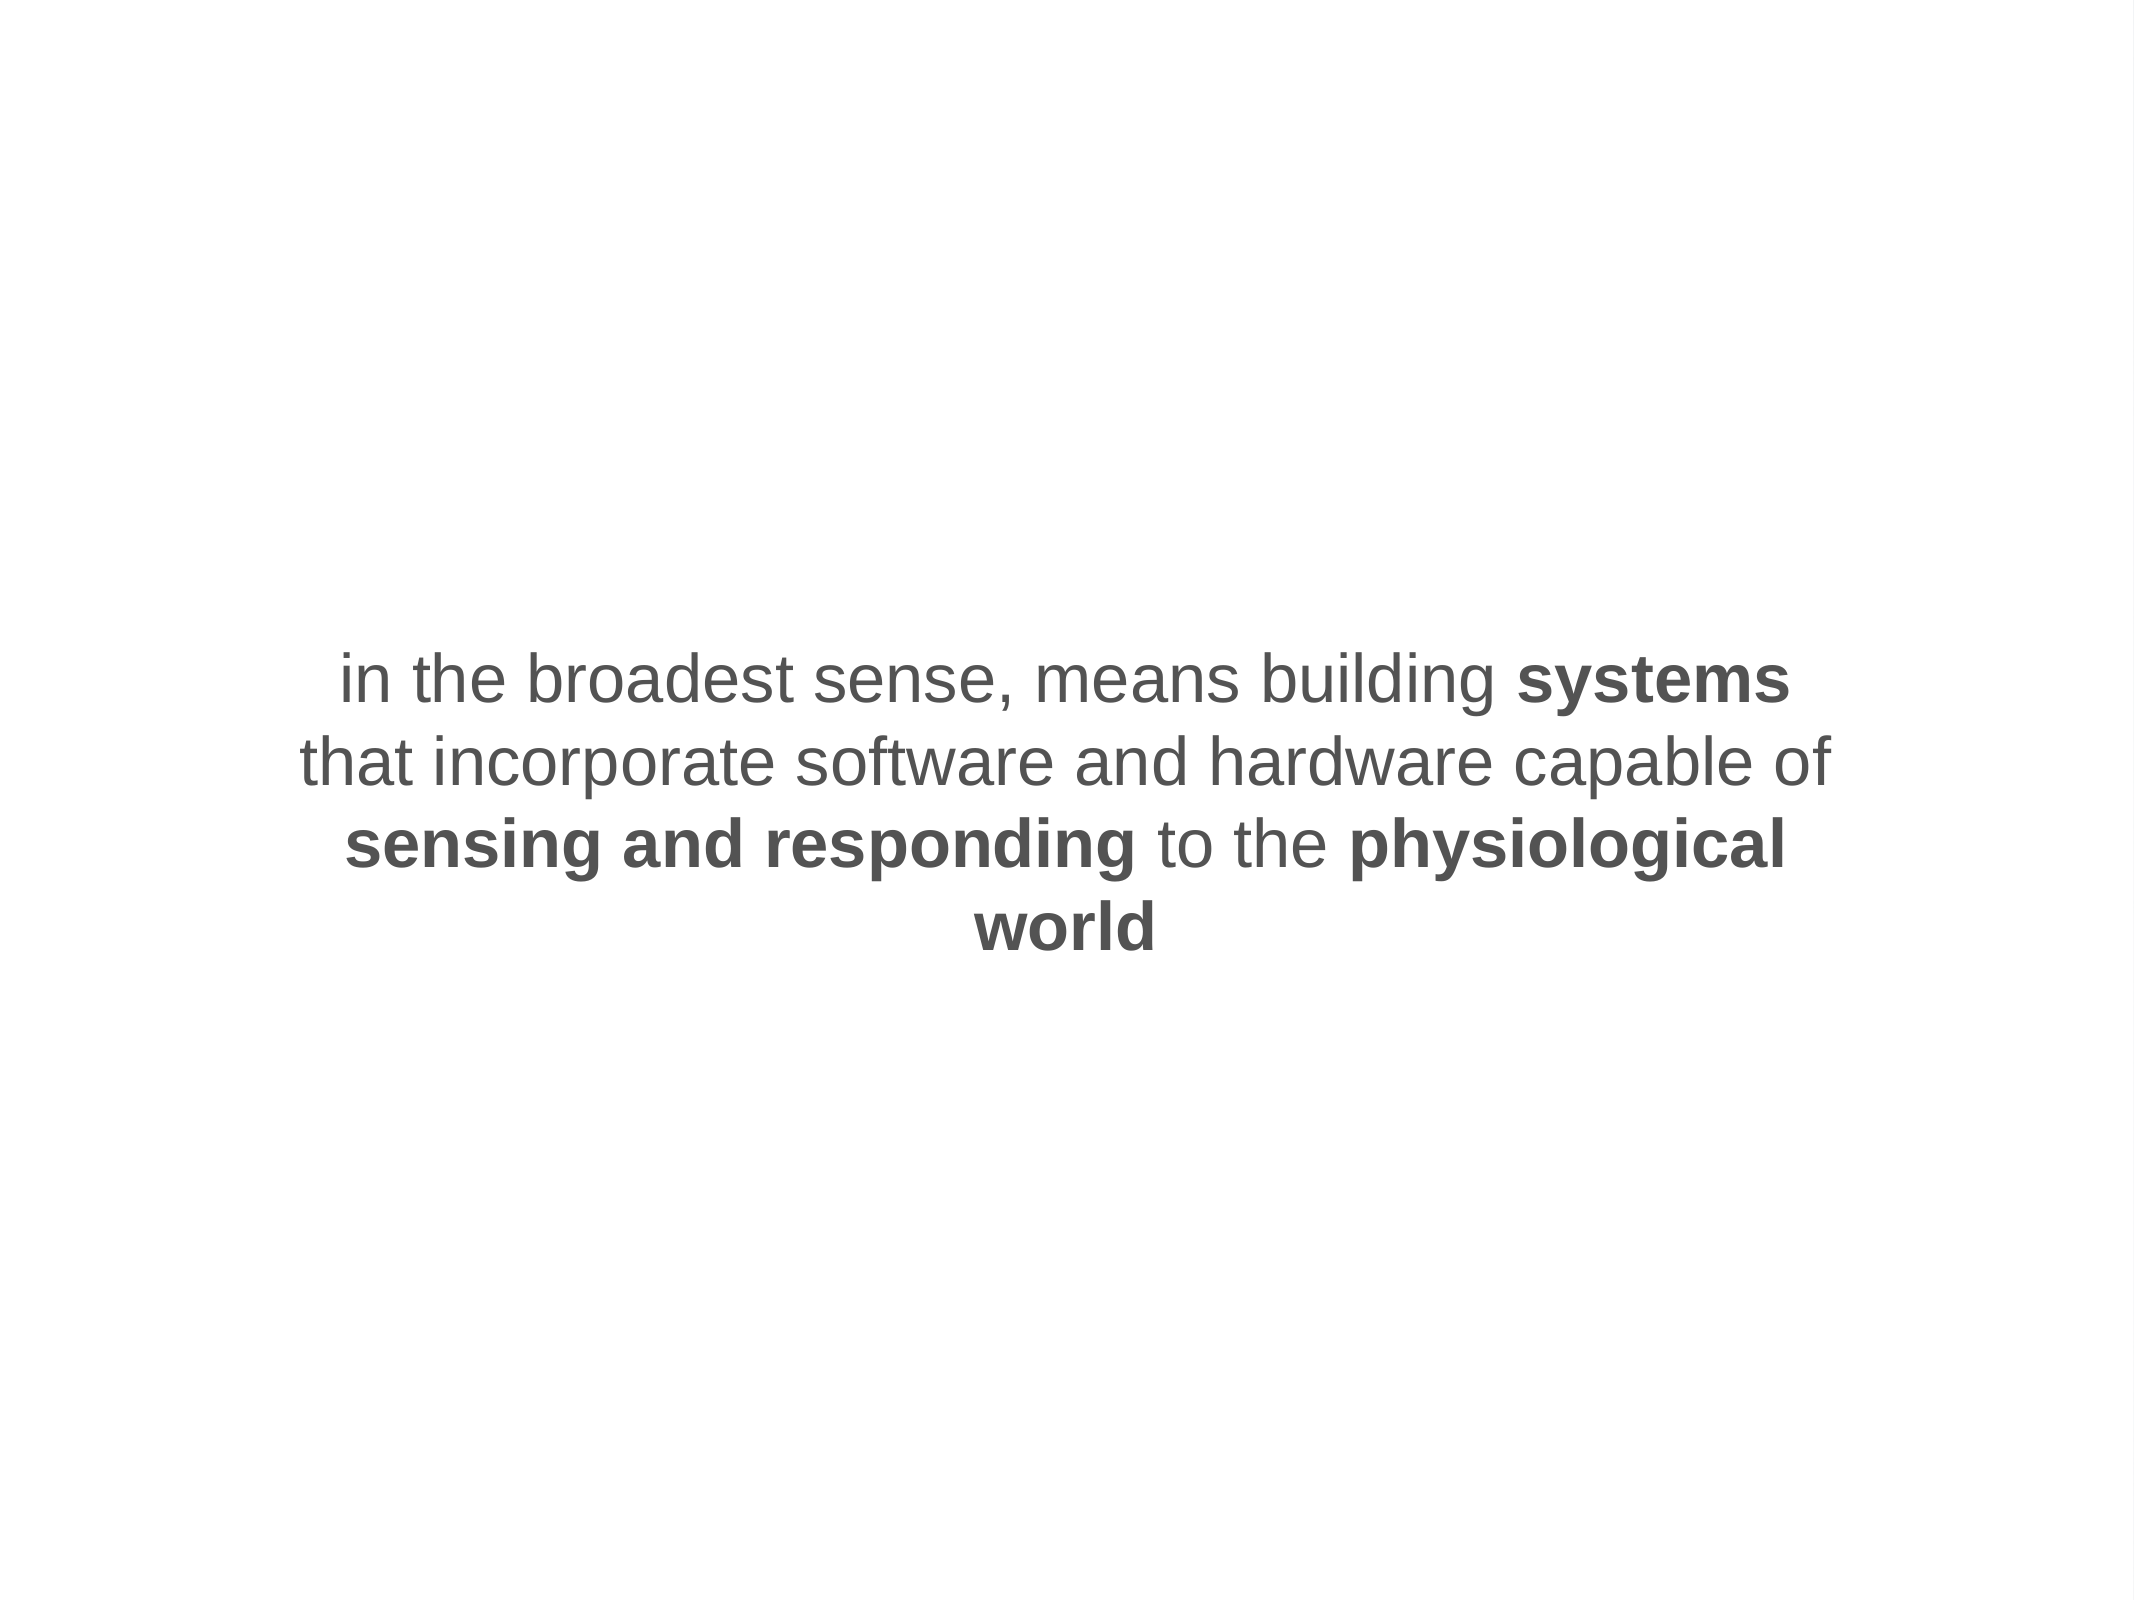

in the broadest sense, means building systems that incorporate software and hardware capable of sensing and responding to the physiological world